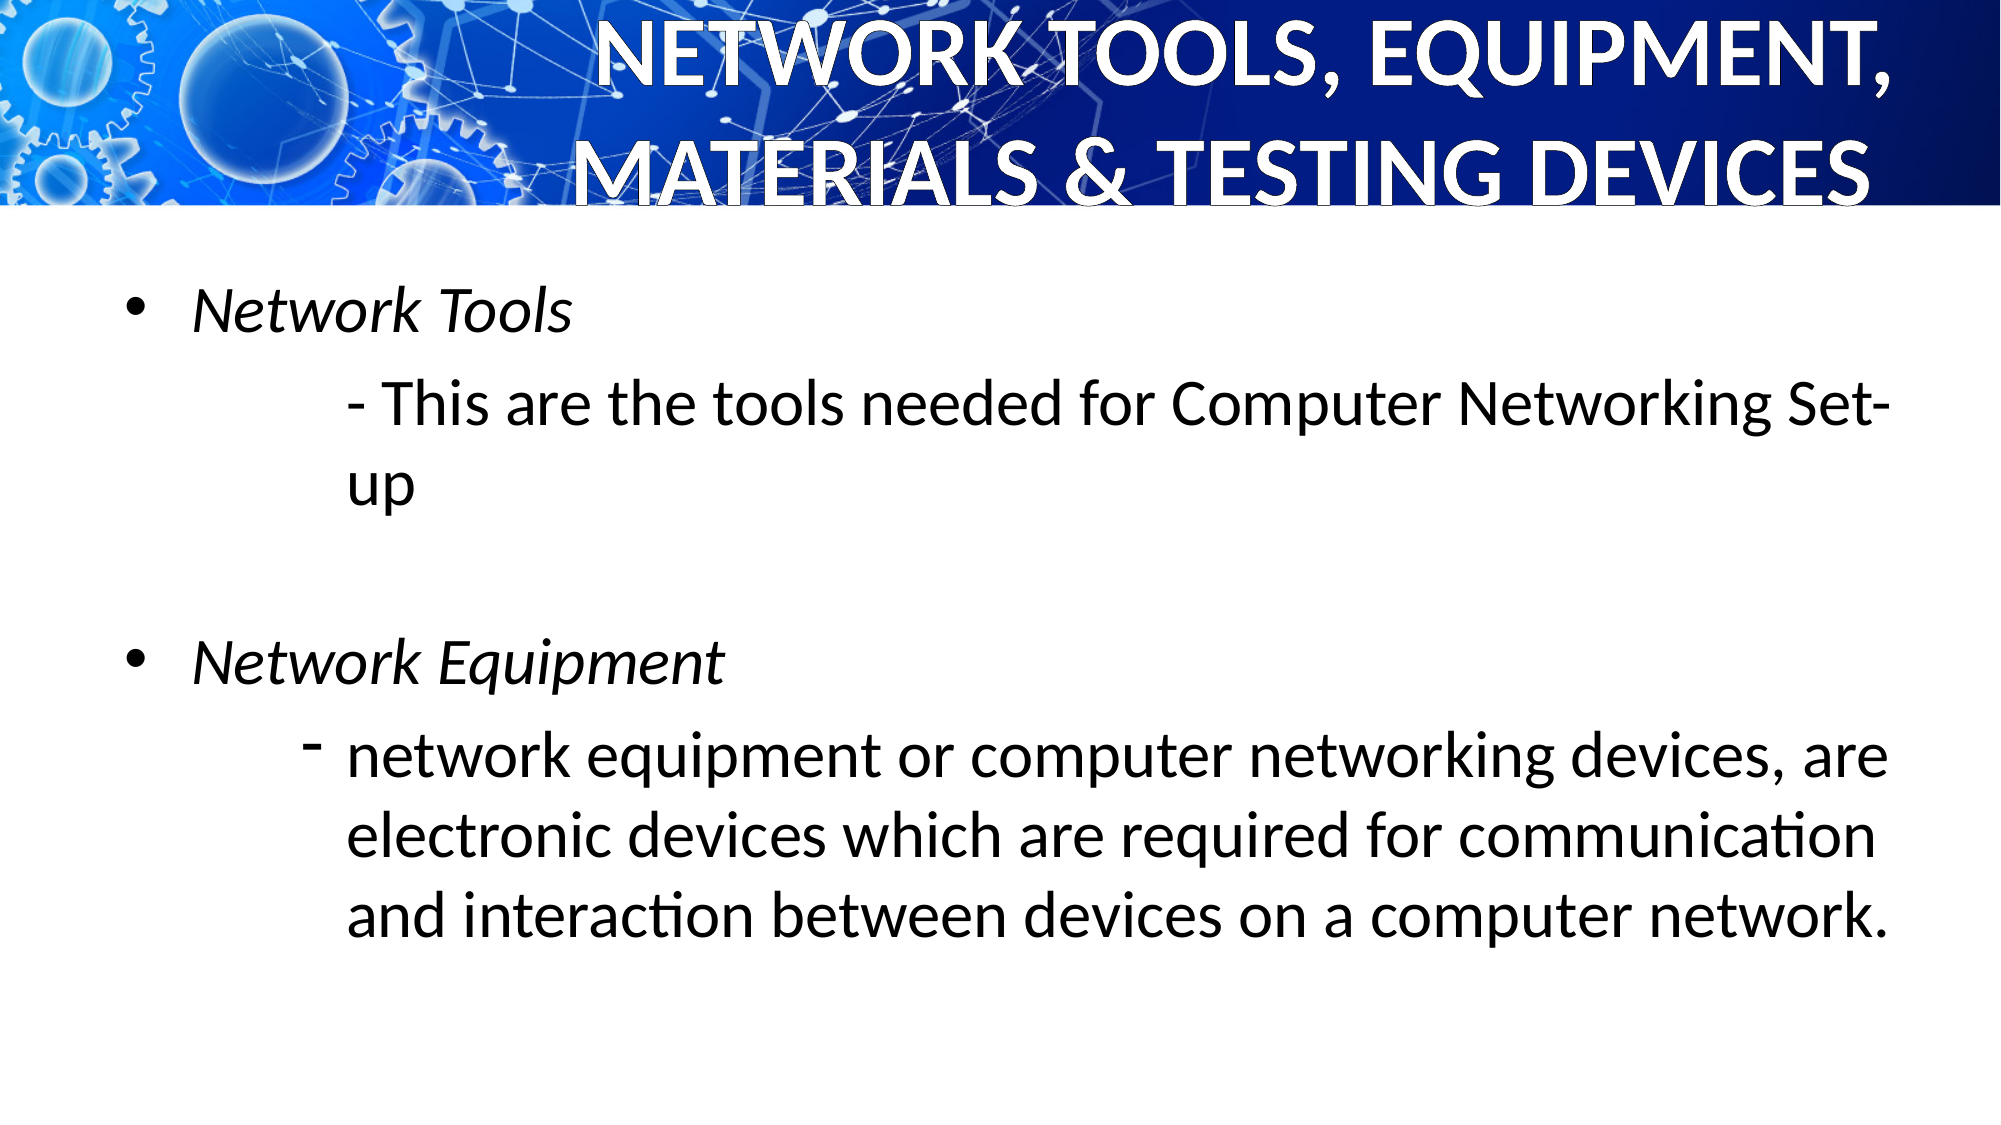

# NETWORK TOOLS, EQUIPMENT, MATERIALS & TESTING DEVICES
Network Tools
	- This are the tools needed for Computer Networking Set-up

Network Equipment
network equipment or computer networking devices, are electronic devices which are required for communication and interaction between devices on a computer network.